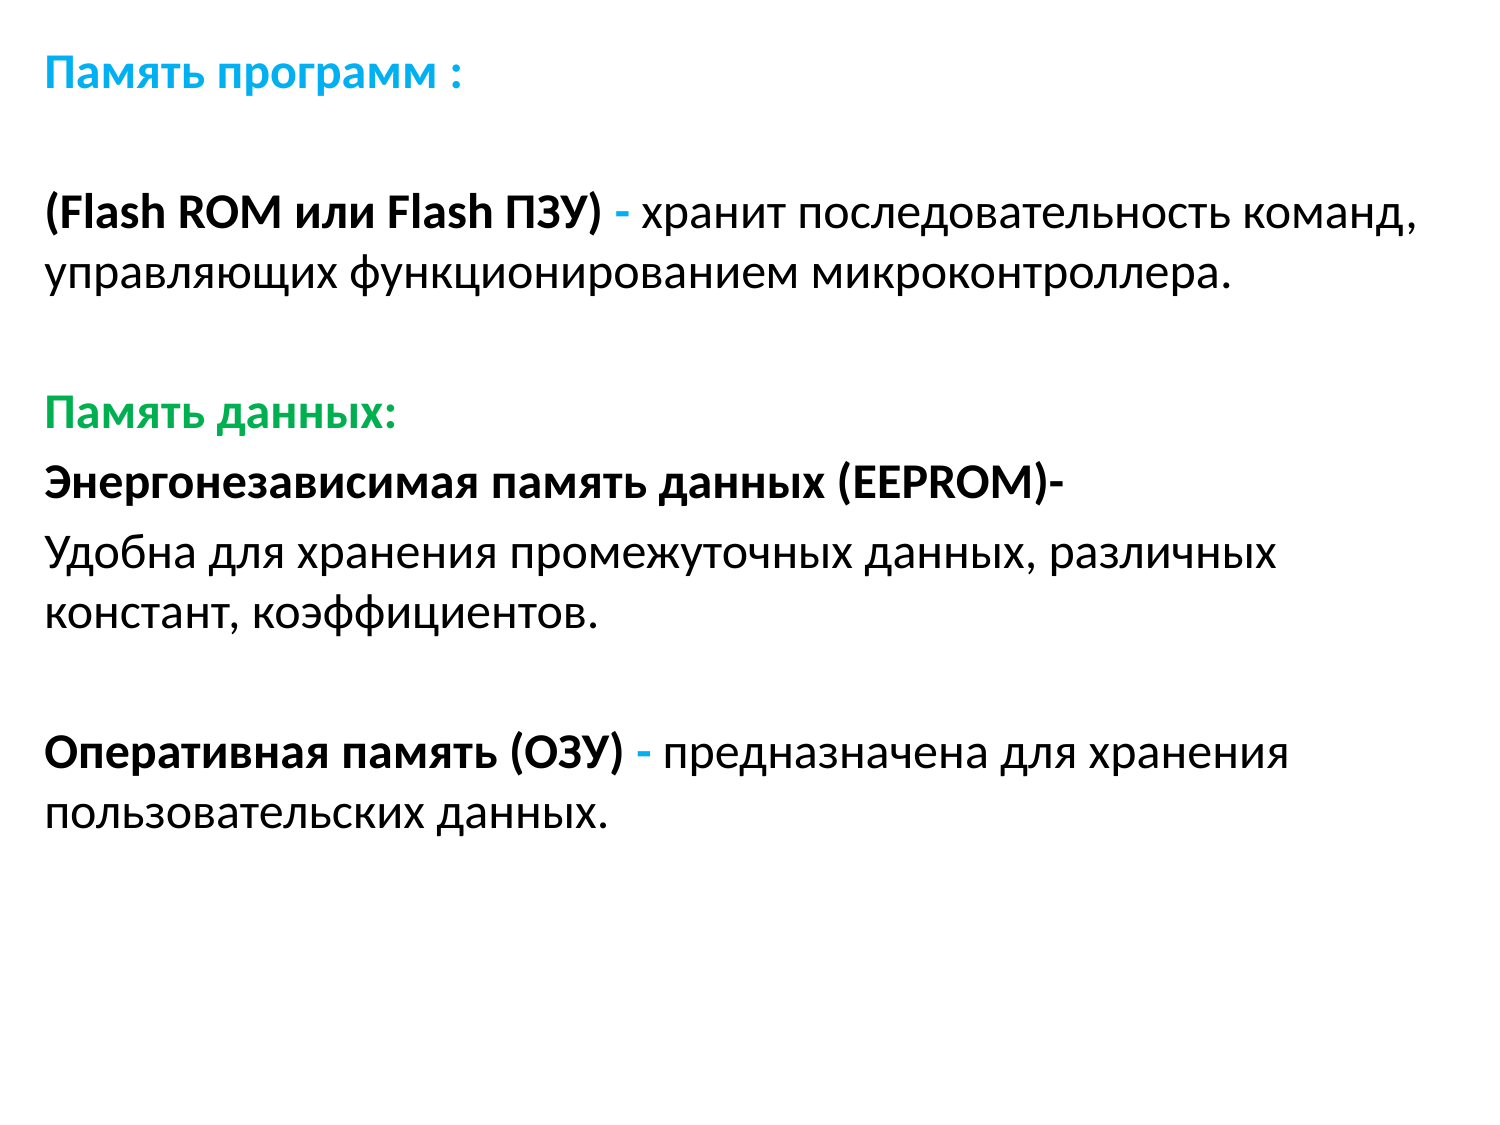

Память программ :

(Flash ROM или Flash ПЗУ) - хранит последовательность команд, управляющих функционированием микроконтроллера.

Память данных:
Энергонезависимая память данных (EEPROM)-
Удобна для хранения промежуточных данных, различных констант, коэффициентов.

Оперативная память (ОЗУ) - предназначена для хранения пользовательских данных.